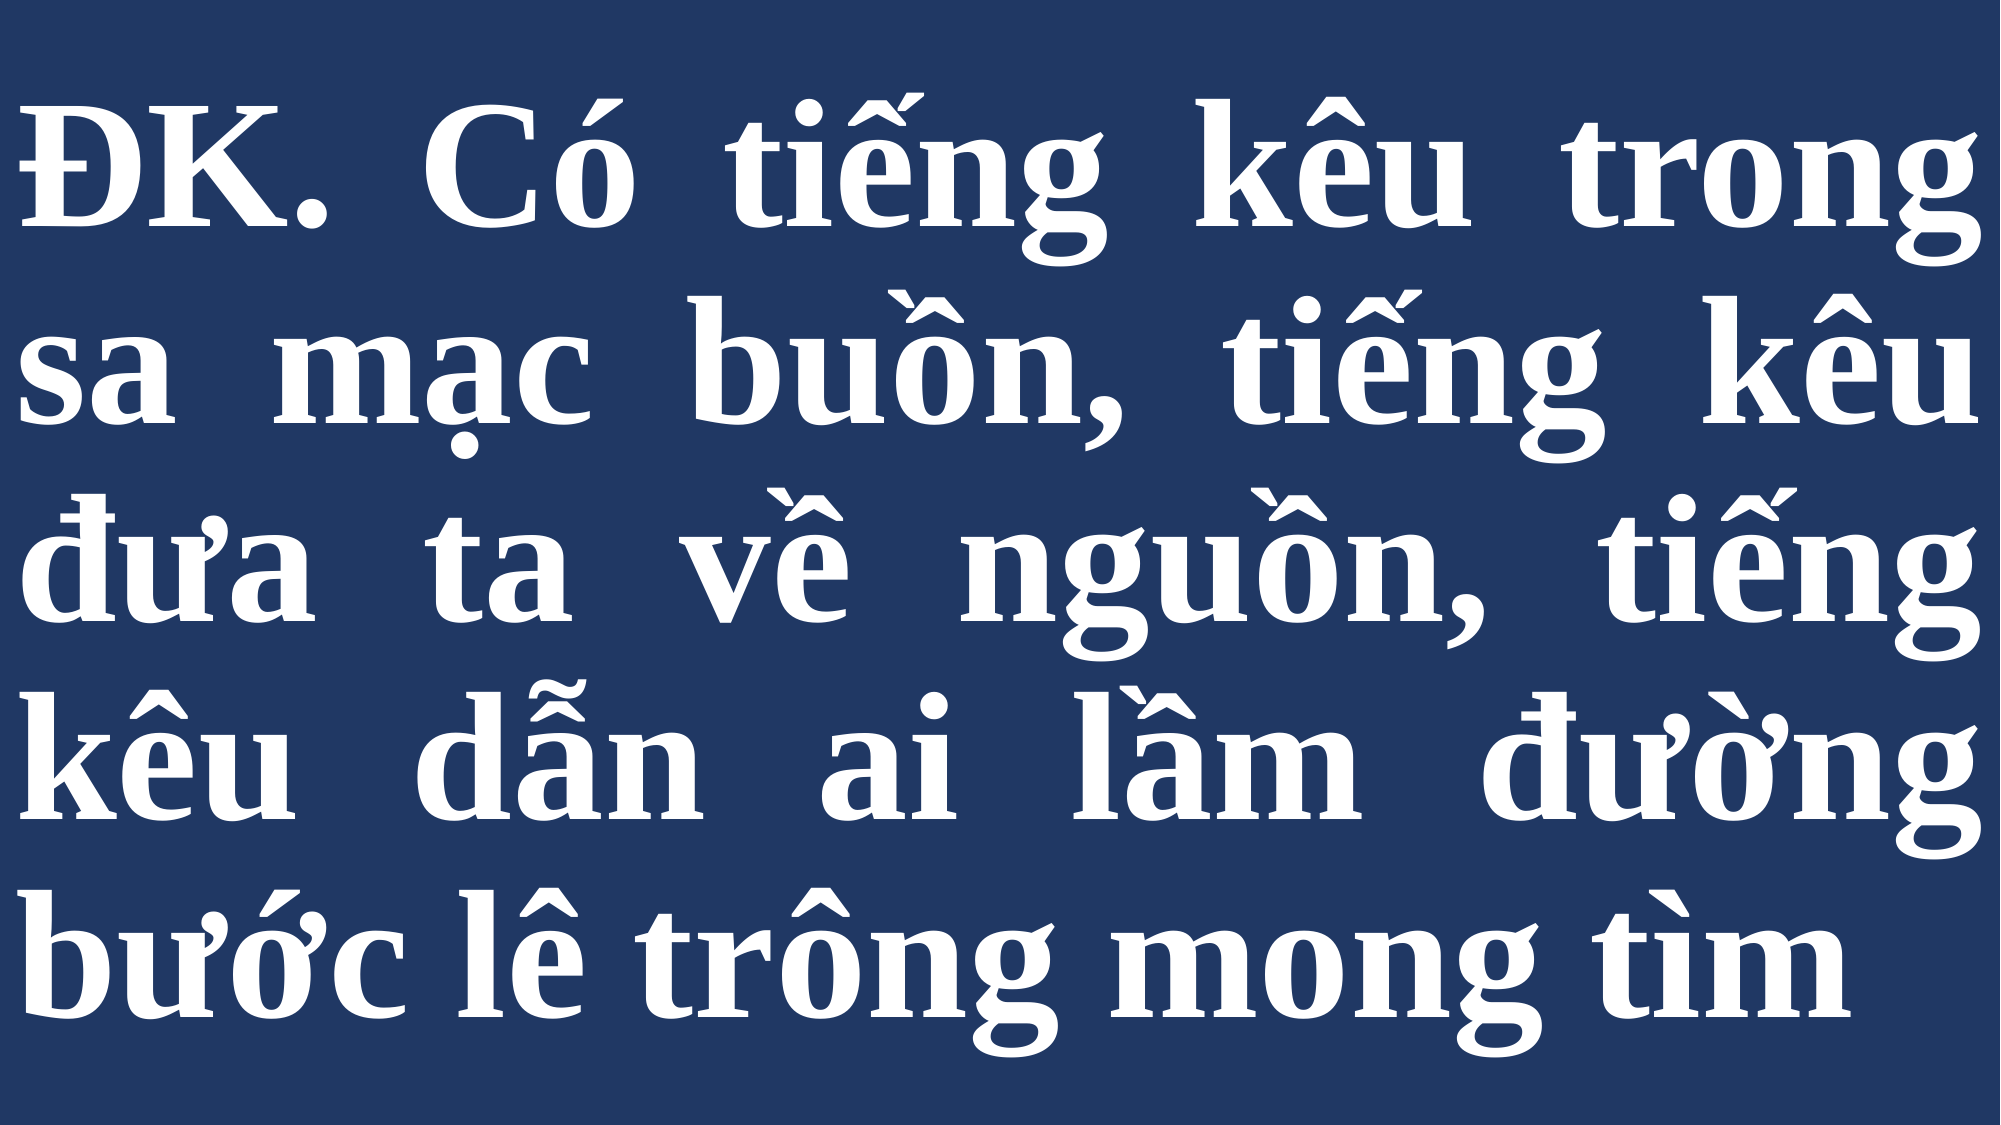

# ĐK. Có tiếng kêu trong sa mạc buồn, tiếng kêu đưa ta về nguồn, tiếng kêu dẫn ai lầm đường bước lê trông mong tìm